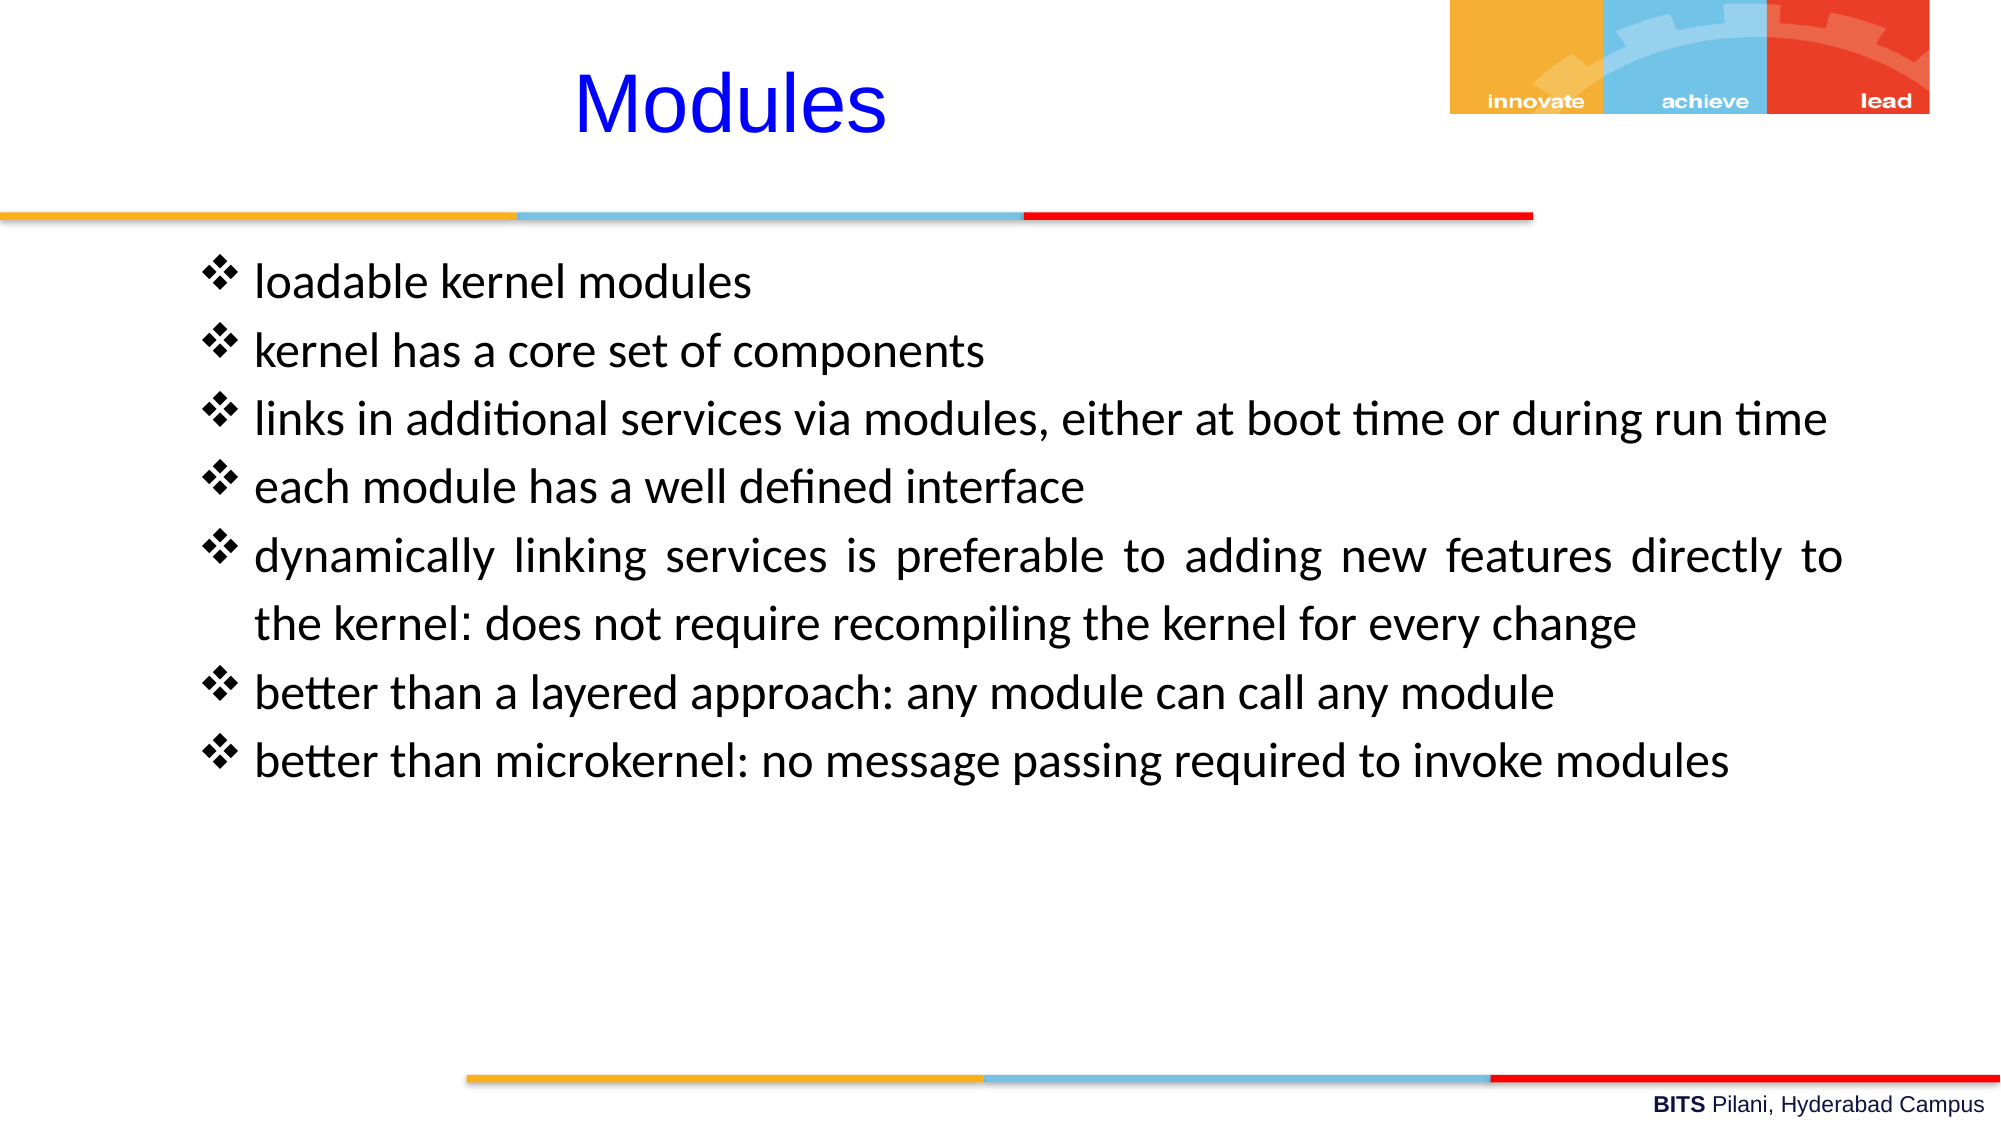

Modules
loadable kernel modules
kernel has a core set of components
links in additional services via modules, either at boot time or during run time
each module has a well defined interface
dynamically linking services is preferable to adding new features directly to the kernel: does not require recompiling the kernel for every change
better than a layered approach: any module can call any module
better than microkernel: no message passing required to invoke modules